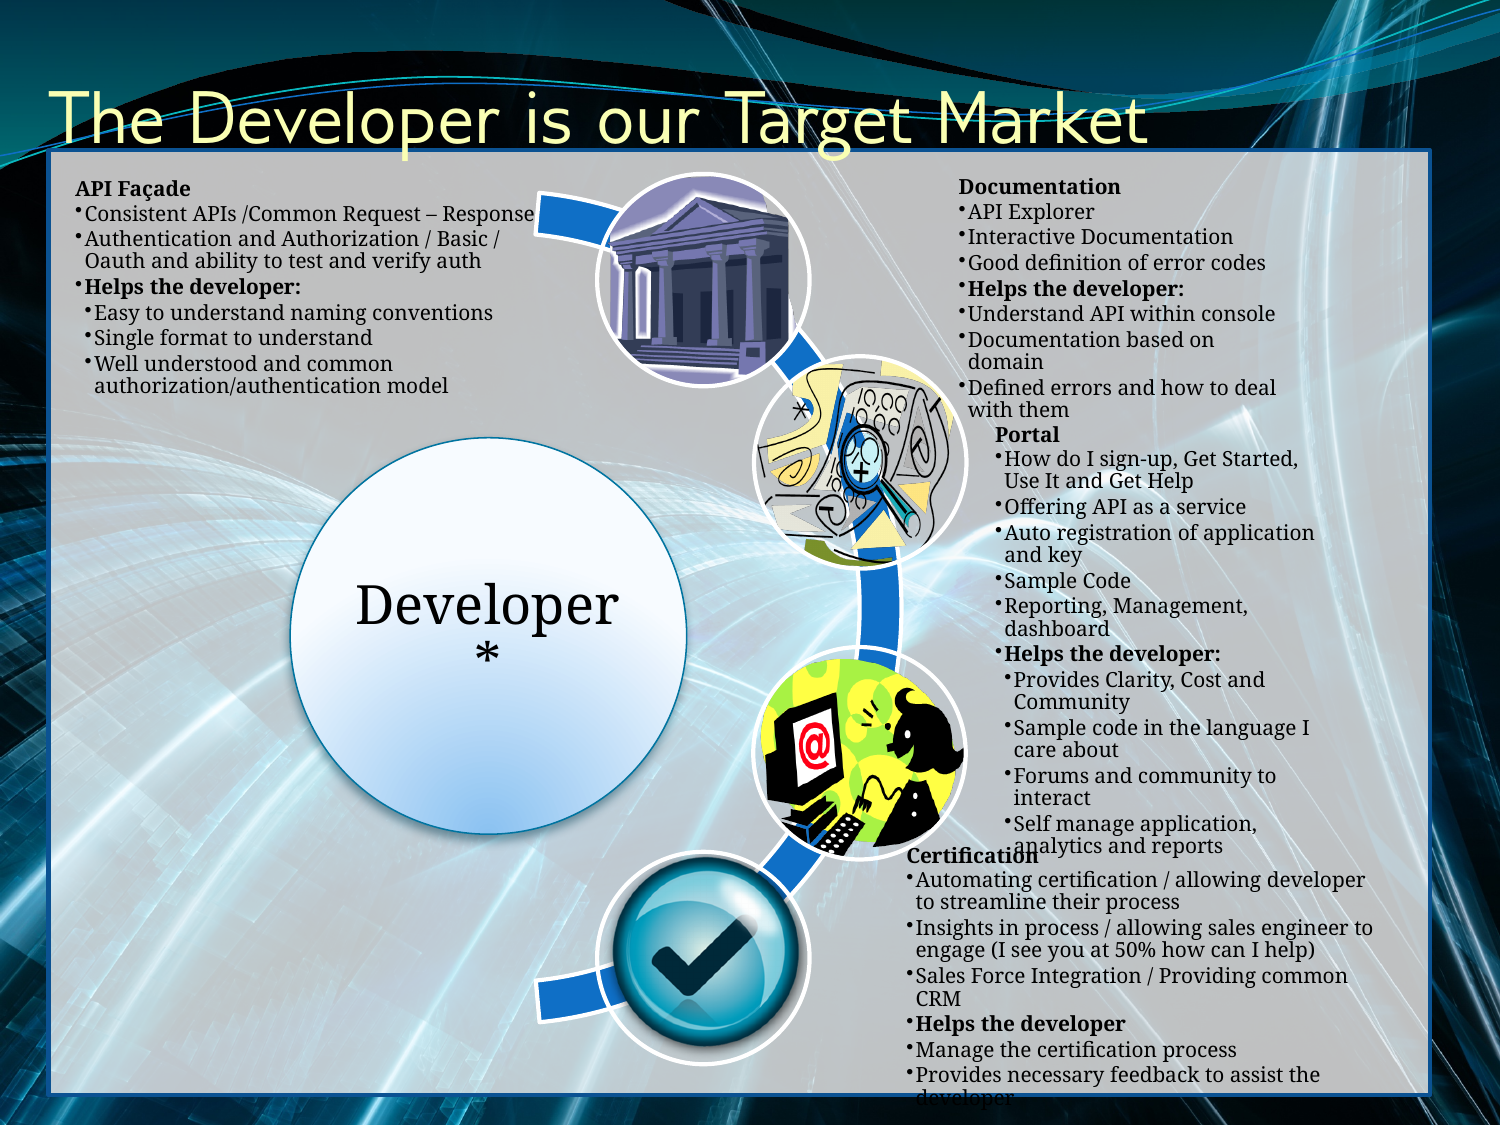

# The Developer is our Target Market
Developer*
API Façade
Consistent APIs /Common Request – Response
Authentication and Authorization / Basic / Oauth and ability to test and verify auth
Helps the developer:
Easy to understand naming conventions
Single format to understand
Well understood and common authorization/authentication model

Documentation
API Explorer
Interactive Documentation
Good definition of error codes
Helps the developer:
Understand API within console
Documentation based on domain
Defined errors and how to deal with them
Portal
How do I sign-up, Get Started, Use It and Get Help
Offering API as a service
Auto registration of application and key
Sample Code
Reporting, Management, dashboard
Helps the developer:
Provides Clarity, Cost and Community
Sample code in the language I care about
Forums and community to interact
Self manage application, analytics and reports
Certification
Automating certification / allowing developer to streamline their process
Insights in process / allowing sales engineer to engage (I see you at 50% how can I help)
Sales Force Integration / Providing common CRM
Helps the developer
Manage the certification process
Provides necessary feedback to assist the developer